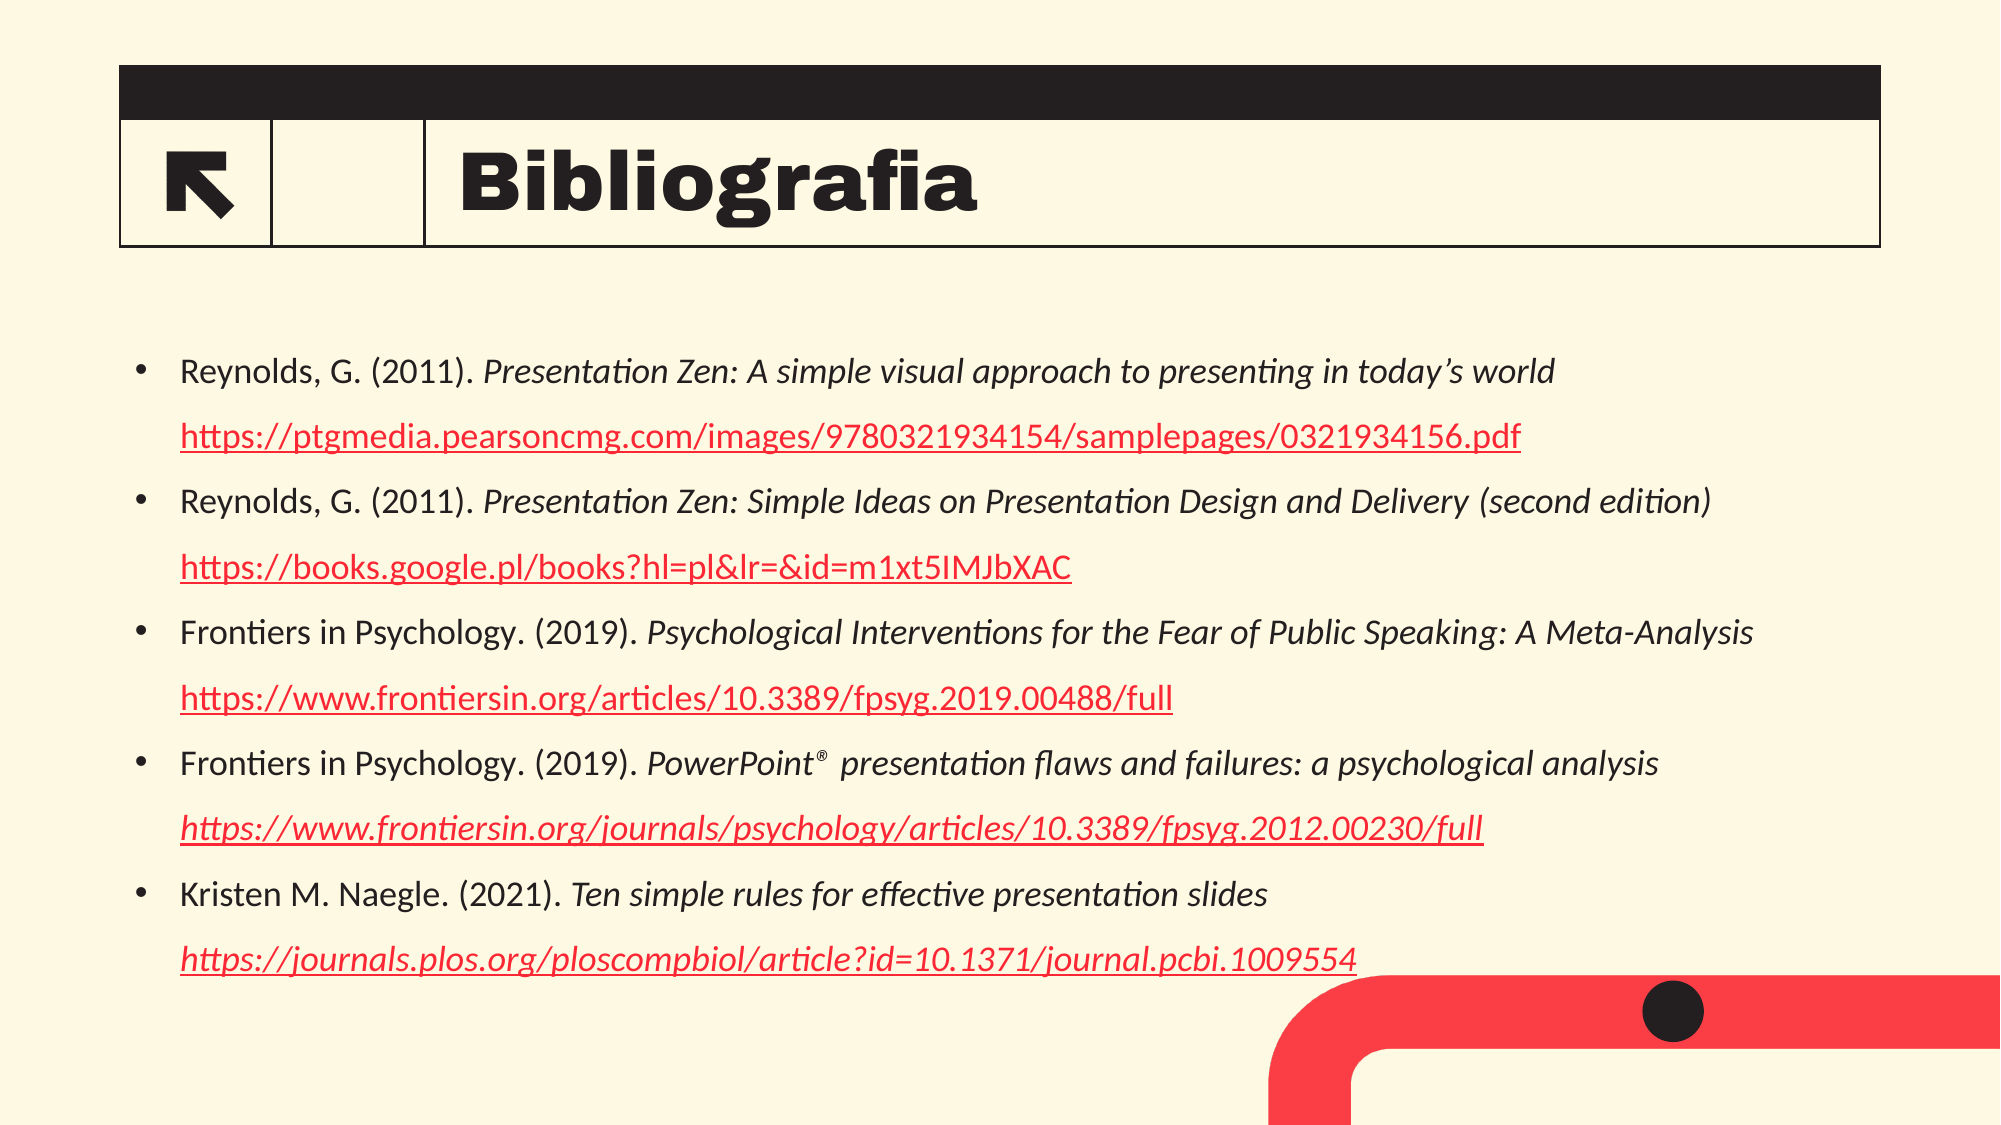

# Bibliografia

19
Reynolds, G. (2011). Presentation Zen: A simple visual approach to presenting in today’s world https://ptgmedia.pearsoncmg.com/images/9780321934154/samplepages/0321934156.pdf
Reynolds, G. (2011). Presentation Zen: Simple Ideas on Presentation Design and Delivery (second edition) https://books.google.pl/books?hl=pl&lr=&id=m1xt5IMJbXAC
Frontiers in Psychology. (2019). Psychological Interventions for the Fear of Public Speaking: A Meta-Analysis https://www.frontiersin.org/articles/10.3389/fpsyg.2019.00488/full
Frontiers in Psychology. (2019). PowerPoint® presentation flaws and failures: a psychological analysis
https://www.frontiersin.org/journals/psychology/articles/10.3389/fpsyg.2012.00230/full
Kristen M. Naegle. (2021). Ten simple rules for effective presentation slides
https://journals.plos.org/ploscompbiol/article?id=10.1371/journal.pcbi.1009554